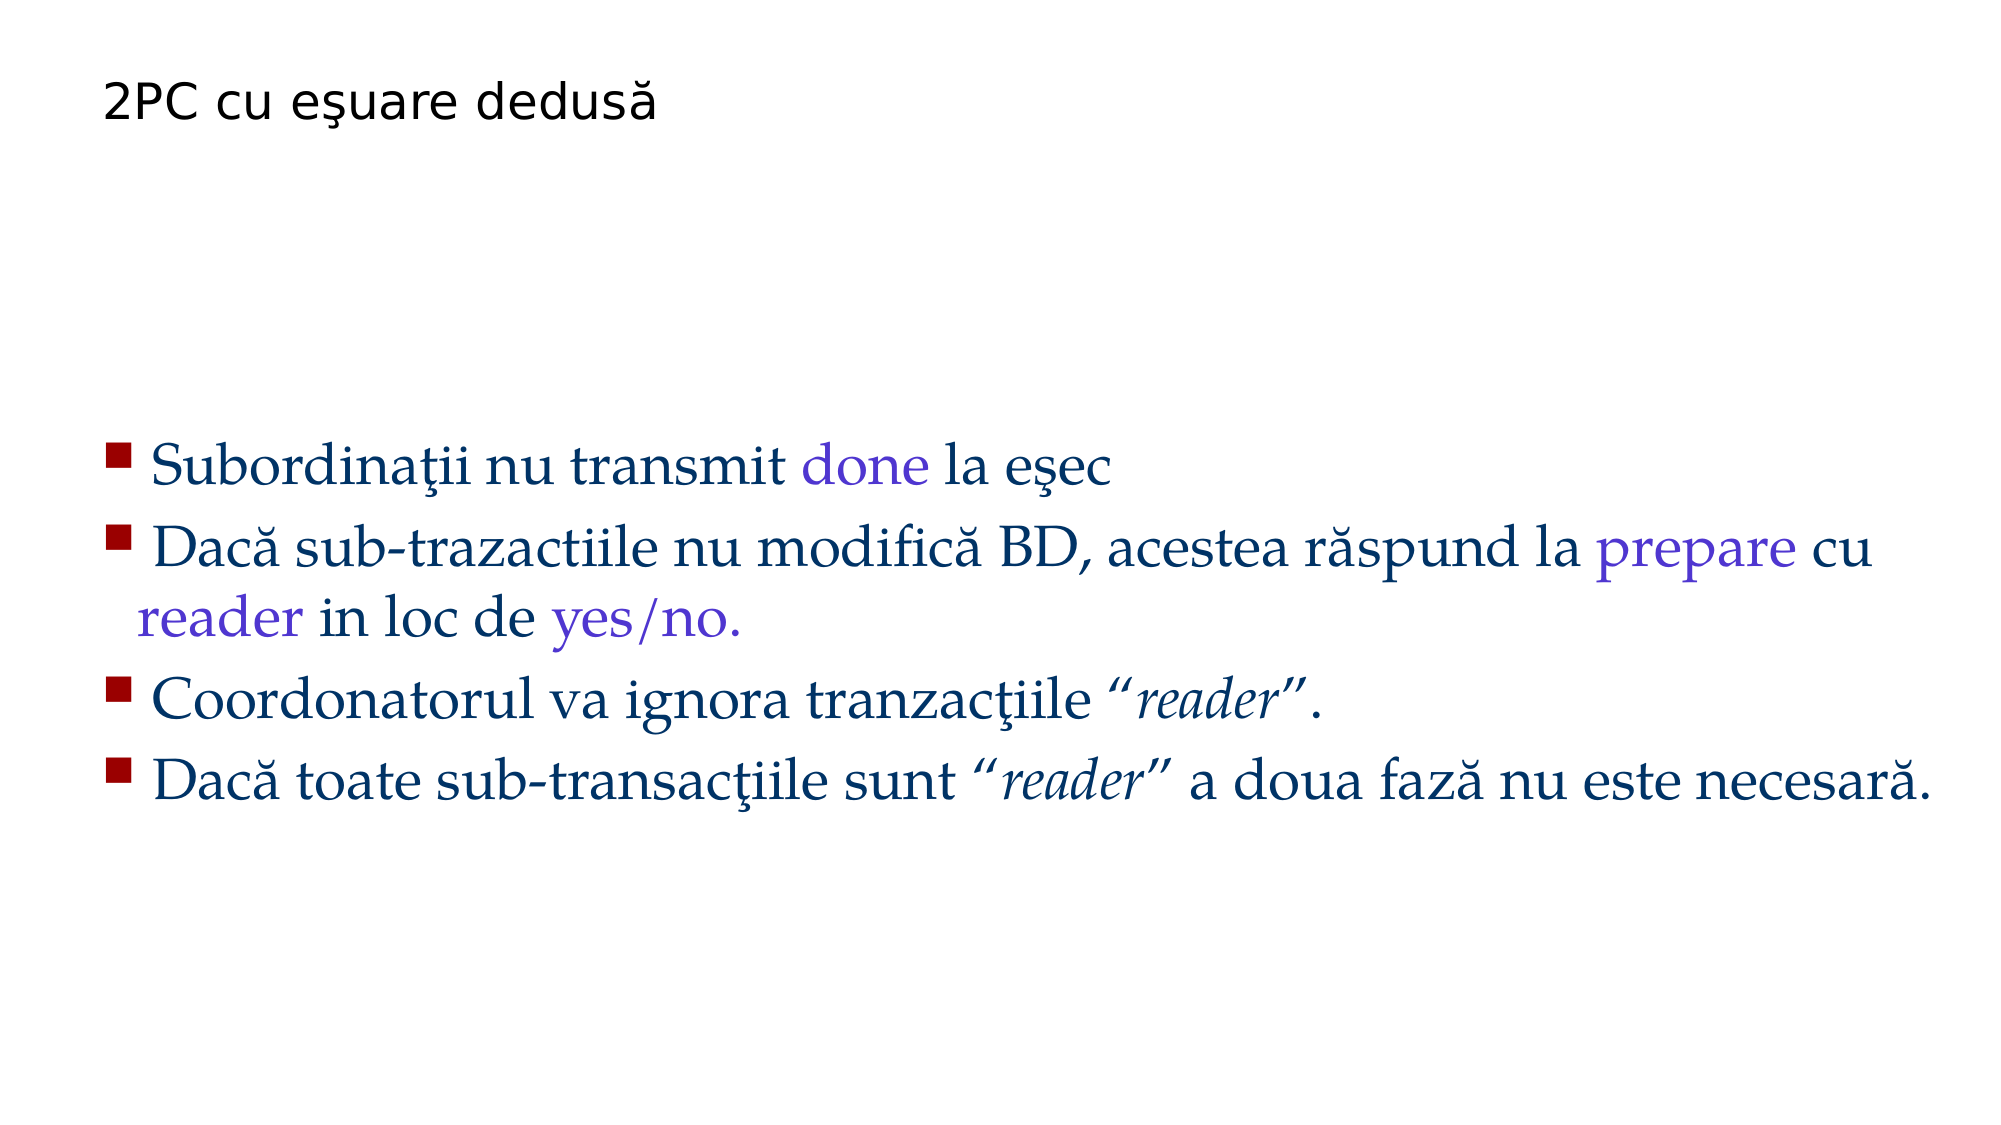

2PC cu eşuare dedusă

 Subordinaţii nu transmit done la eşec
 Dacă sub-trazactiile nu modifică BD, acestea răspund la prepare cu reader in loc de yes/no.
 Coordonatorul va ignora tranzacţiile “reader”.
 Dacă toate sub-transacţiile sunt “reader” a doua fază nu este necesară.